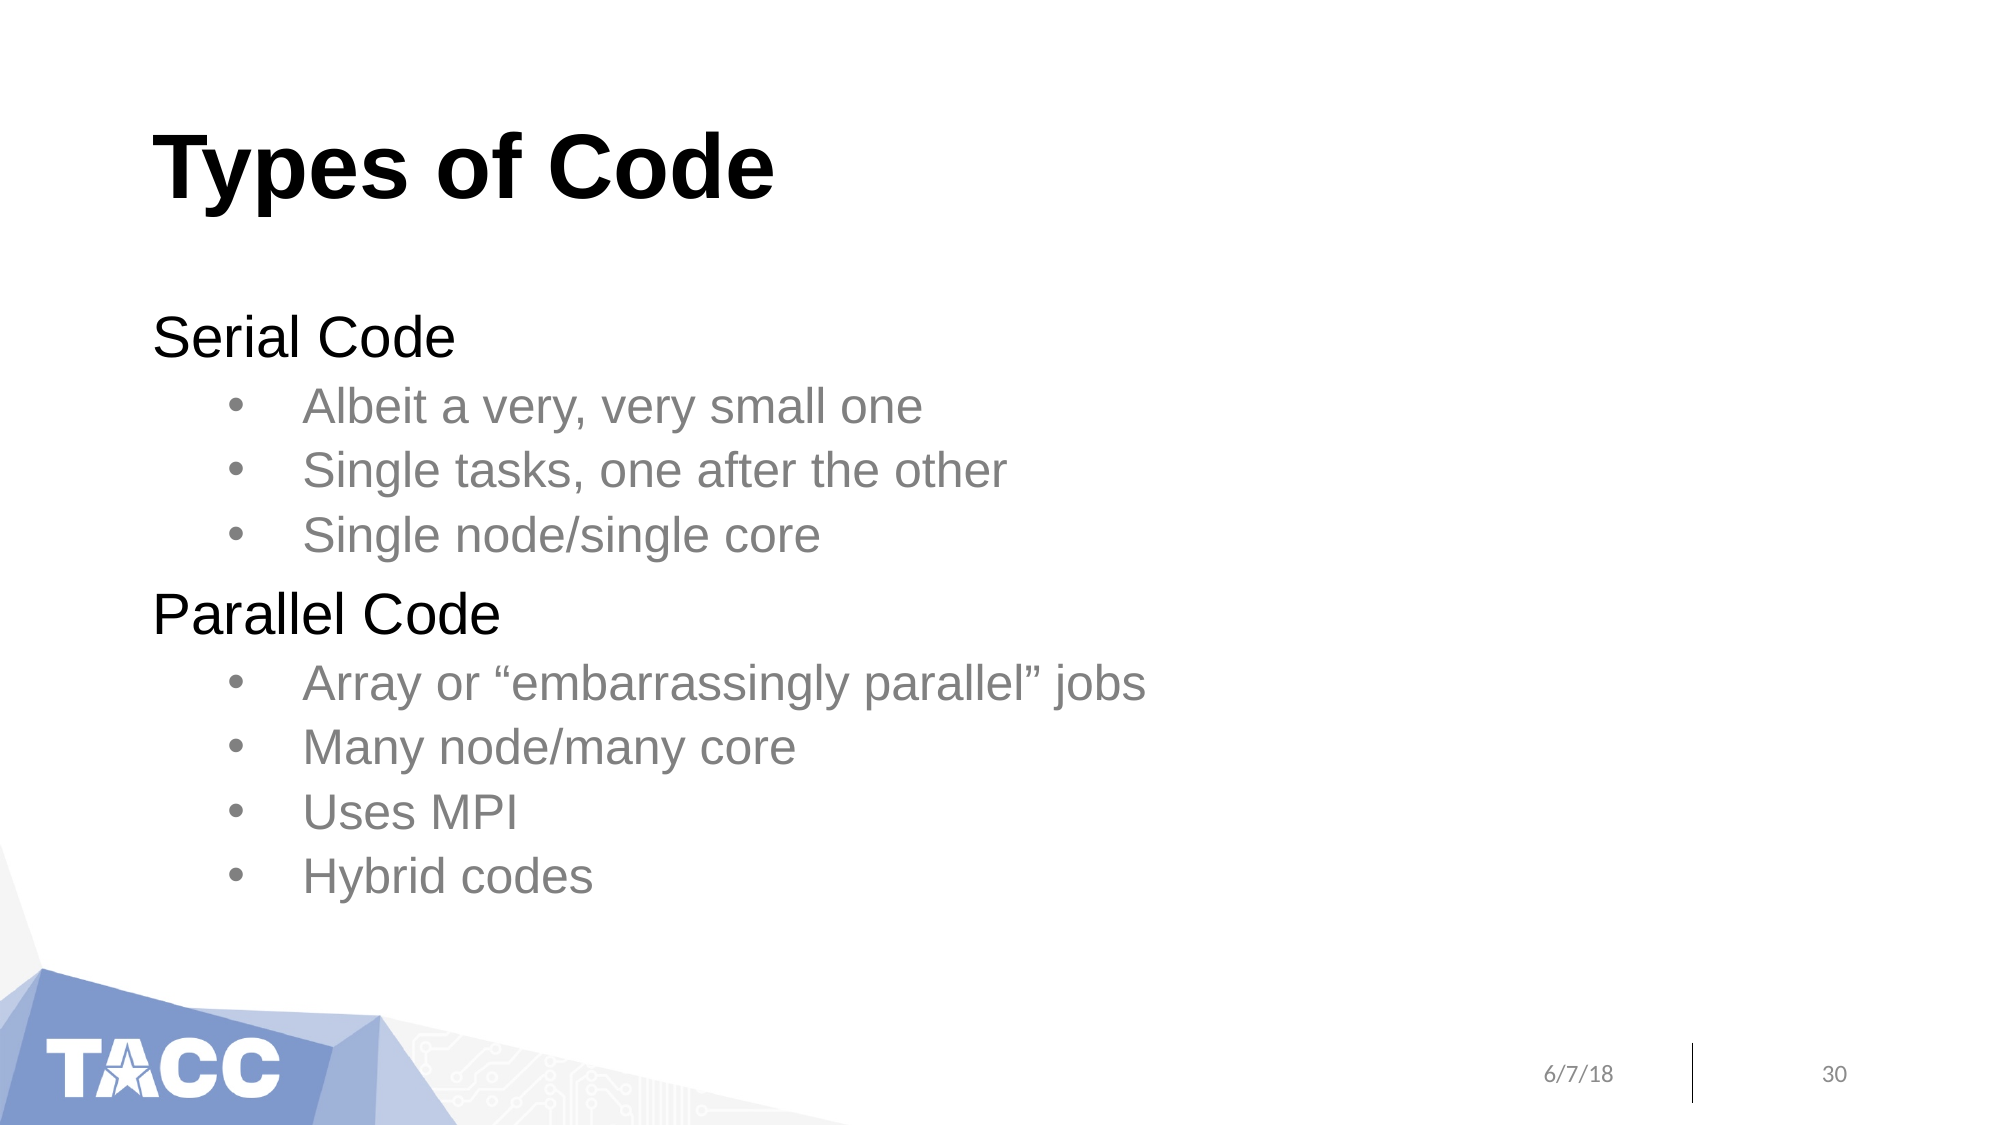

# Types of Code
Serial Code
Albeit a very, very small one
Single tasks, one after the other
Single node/single core
Parallel Code
Array or “embarrassingly parallel” jobs
Many node/many core
Uses MPI
Hybrid codes

6/7/18
30